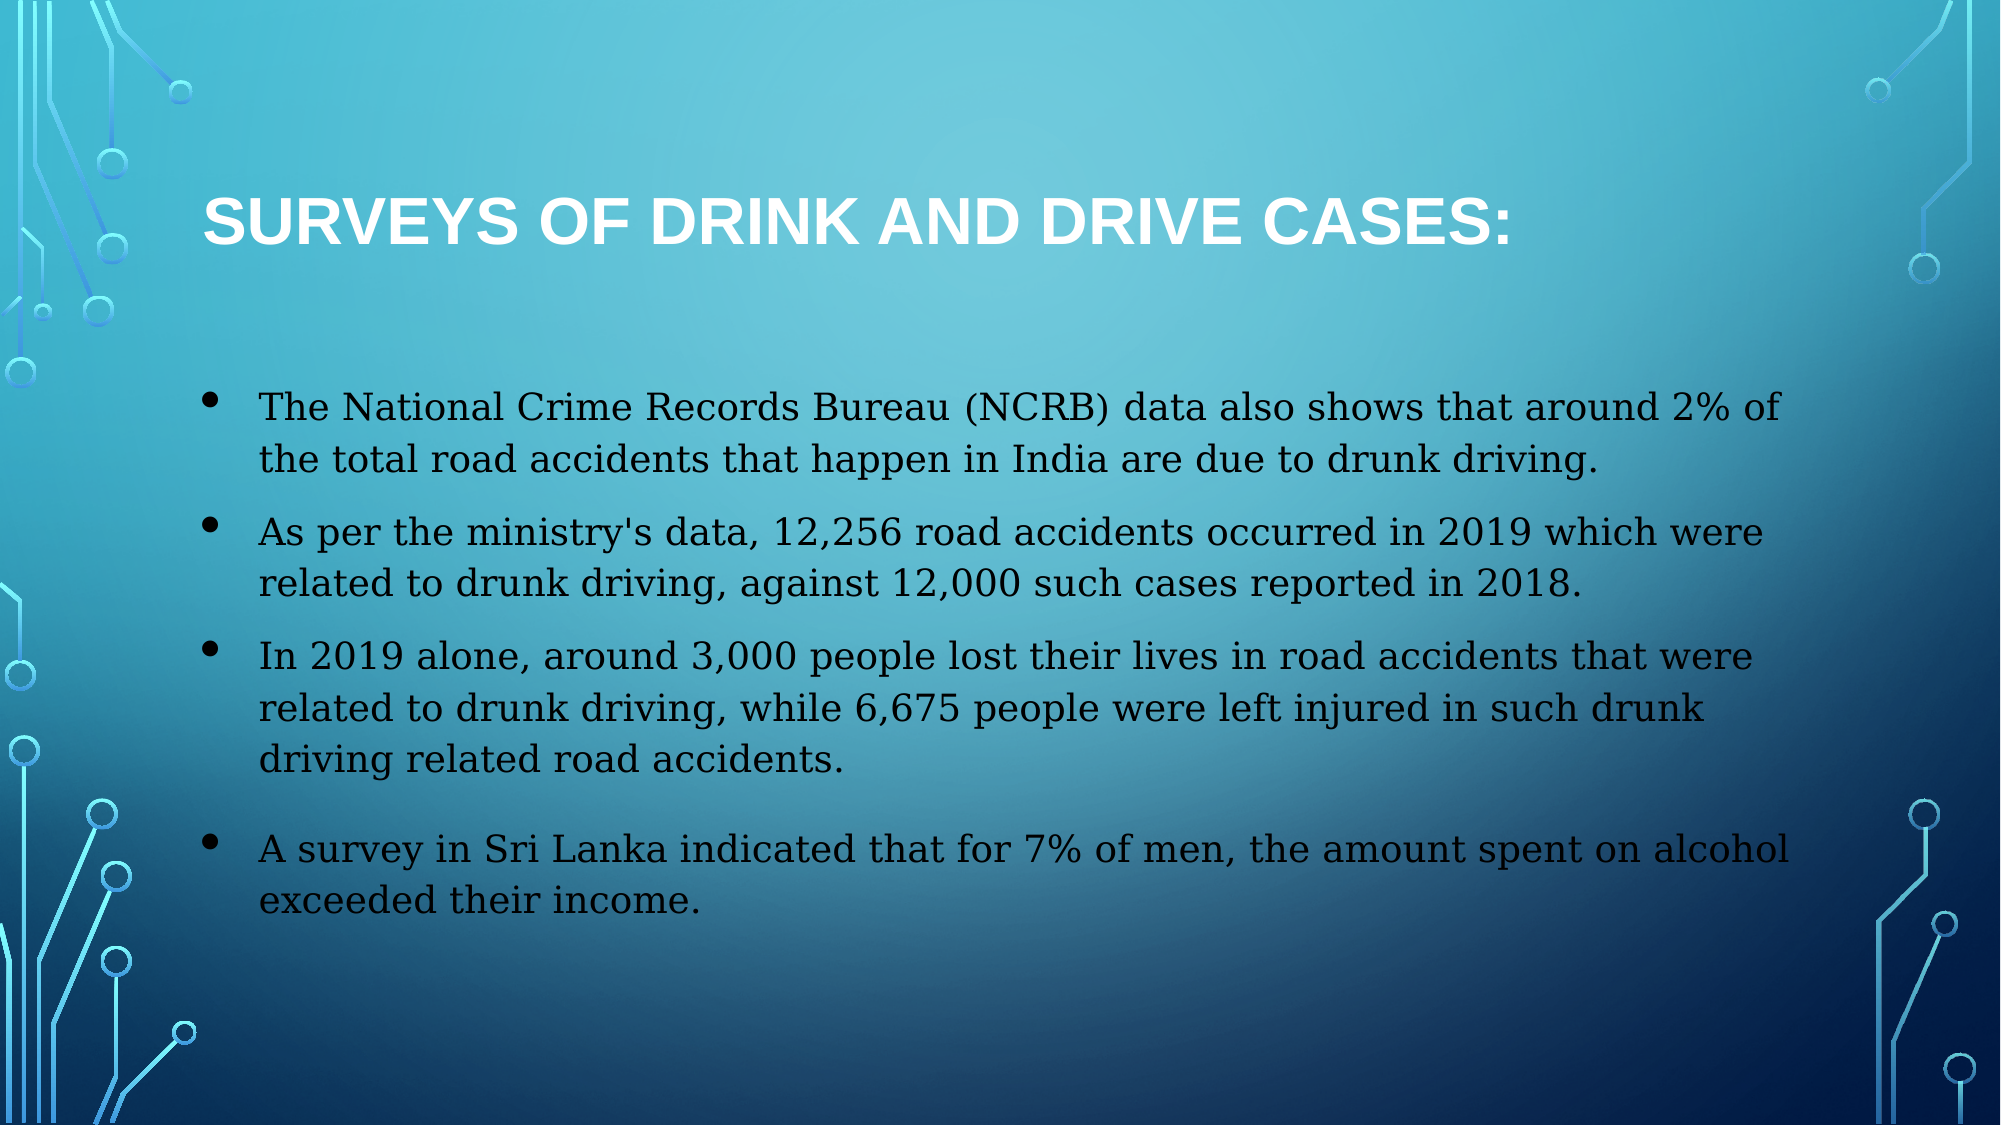

# Surveys of drink and drive cases:
The National Crime Records Bureau (NCRB) data also shows that around 2% of the total road accidents that happen in India are due to drunk driving.
As per the ministry's data, 12,256 road accidents occurred in 2019 which were related to drunk driving, against 12,000 such cases reported in 2018.
In 2019 alone, around 3,000 people lost their lives in road accidents that were related to drunk driving, while 6,675 people were left injured in such drunk driving related road accidents.
A survey in Sri Lanka indicated that for 7% of men, the amount spent on alcohol exceeded their income.